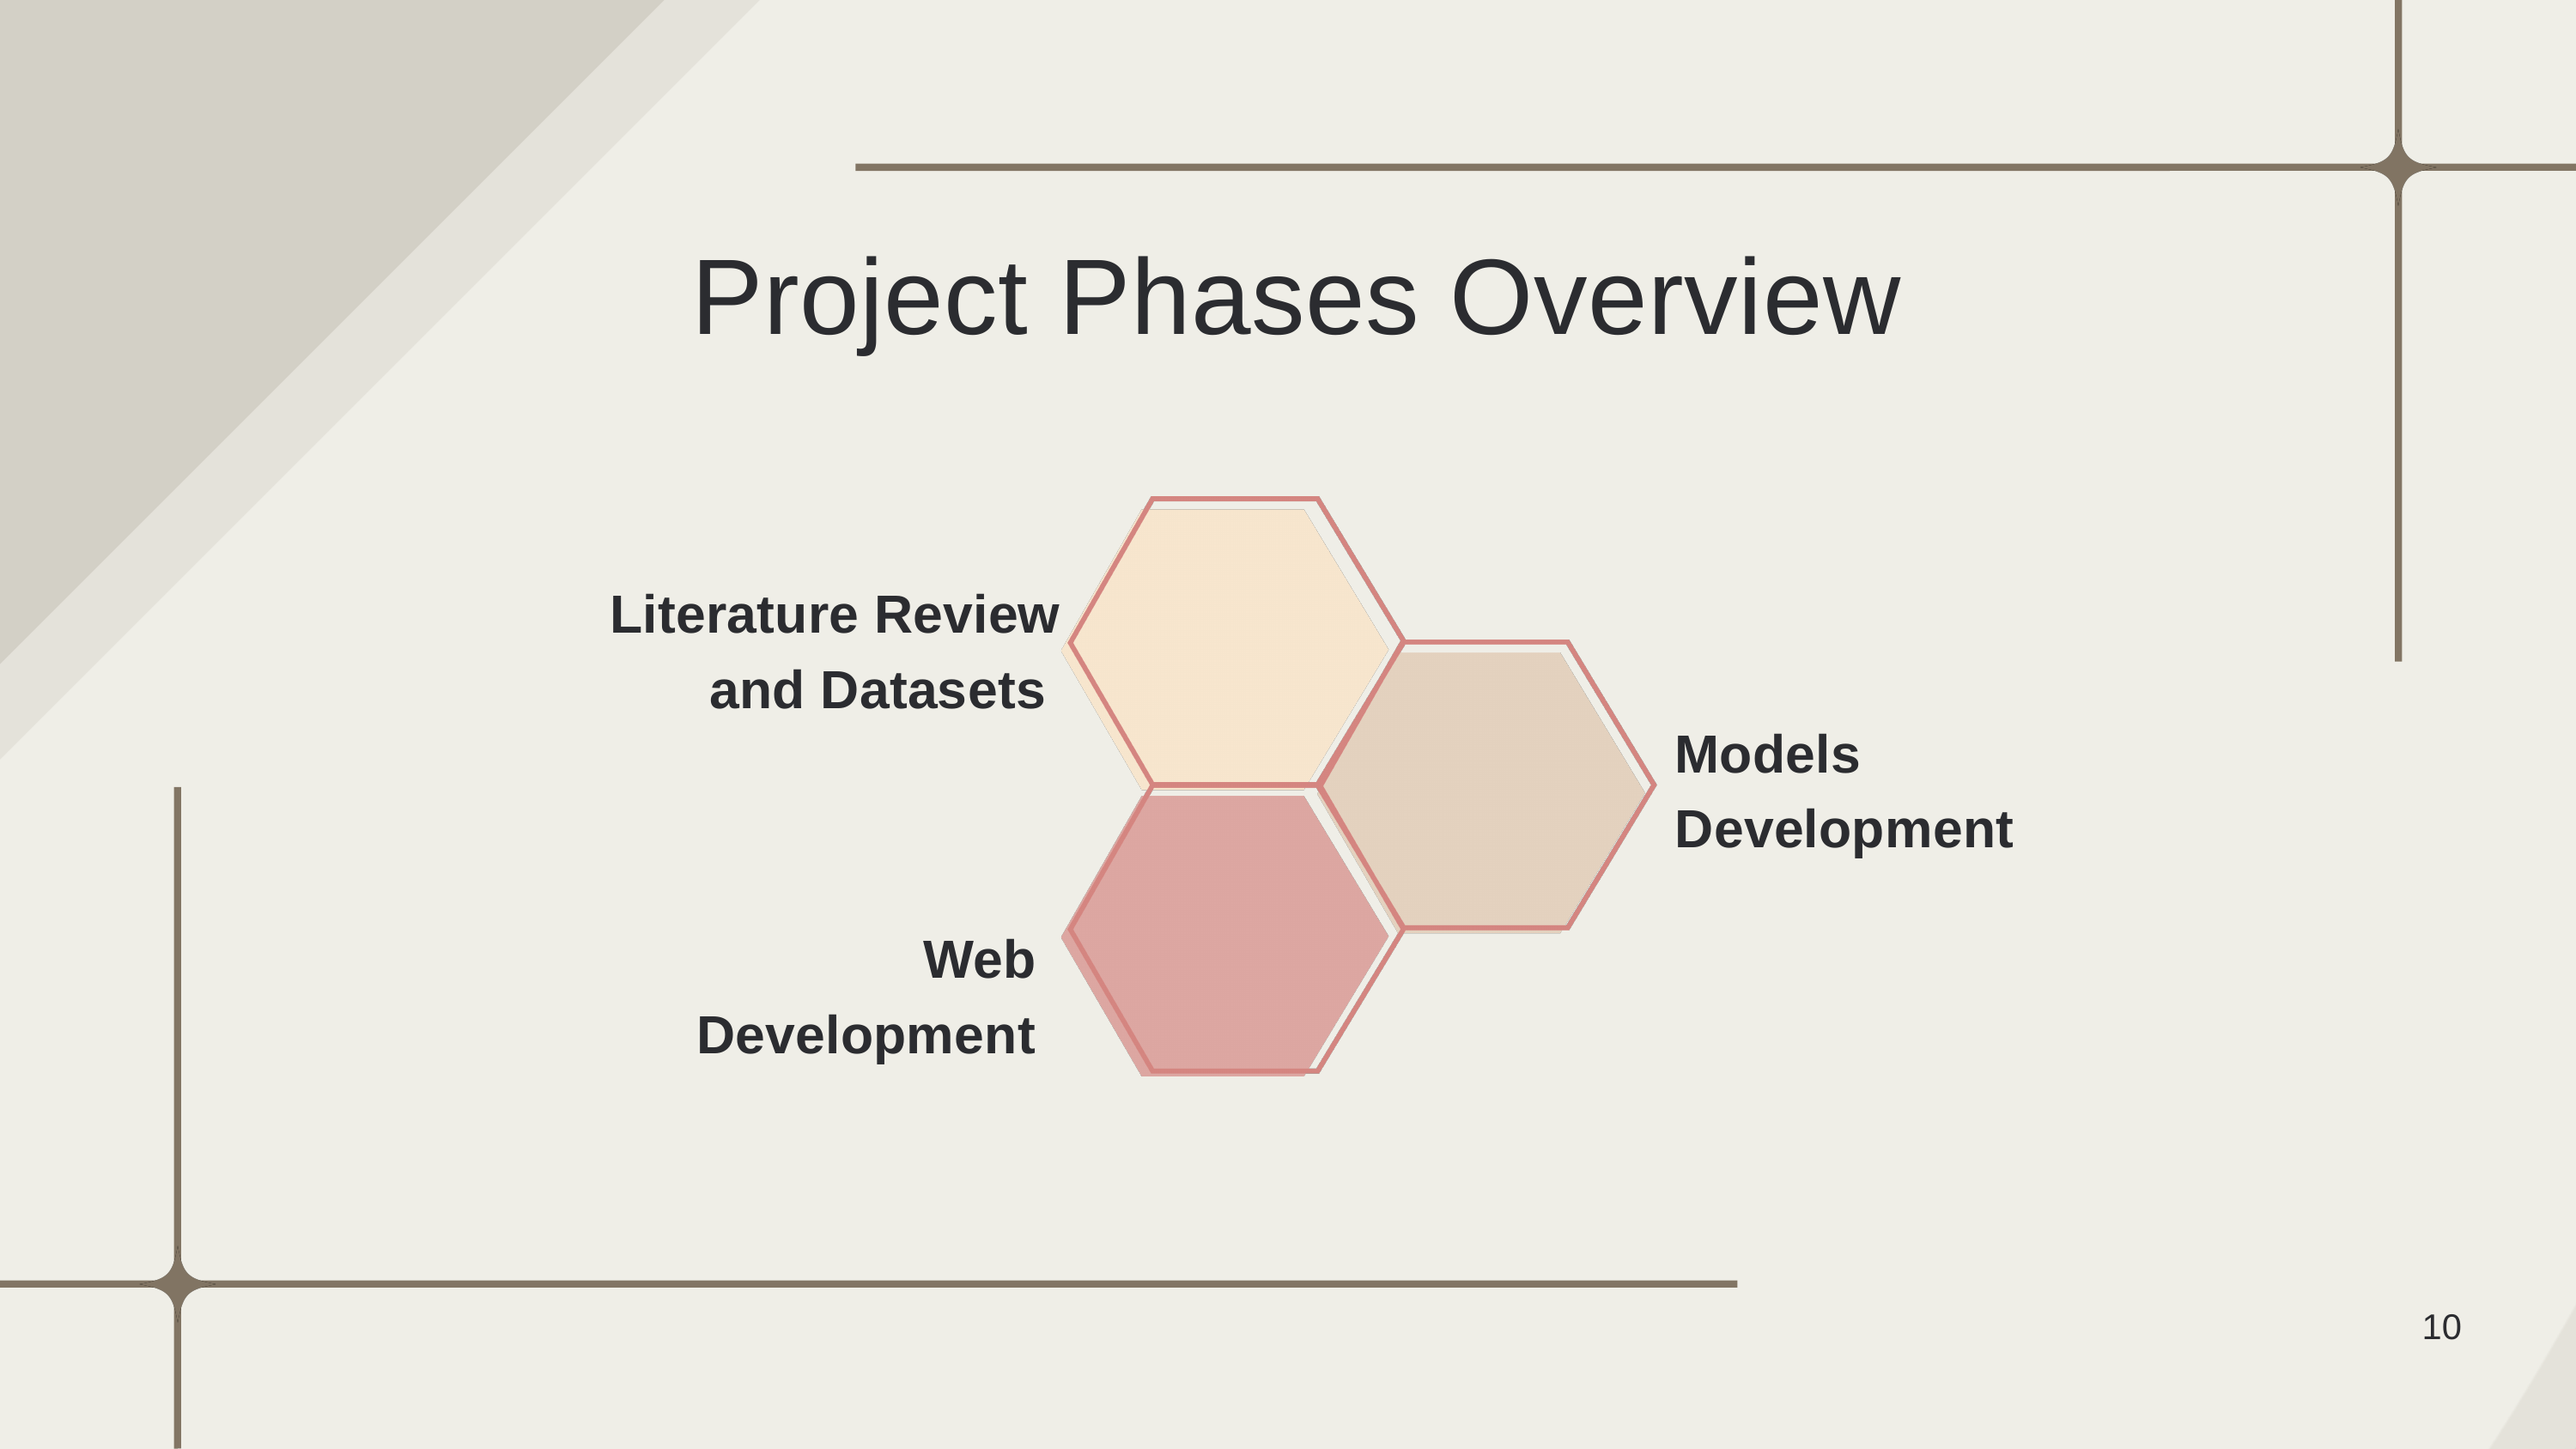

Project Phases Overview

Literature Review and Datasets
Models
Development
Web
Development
10